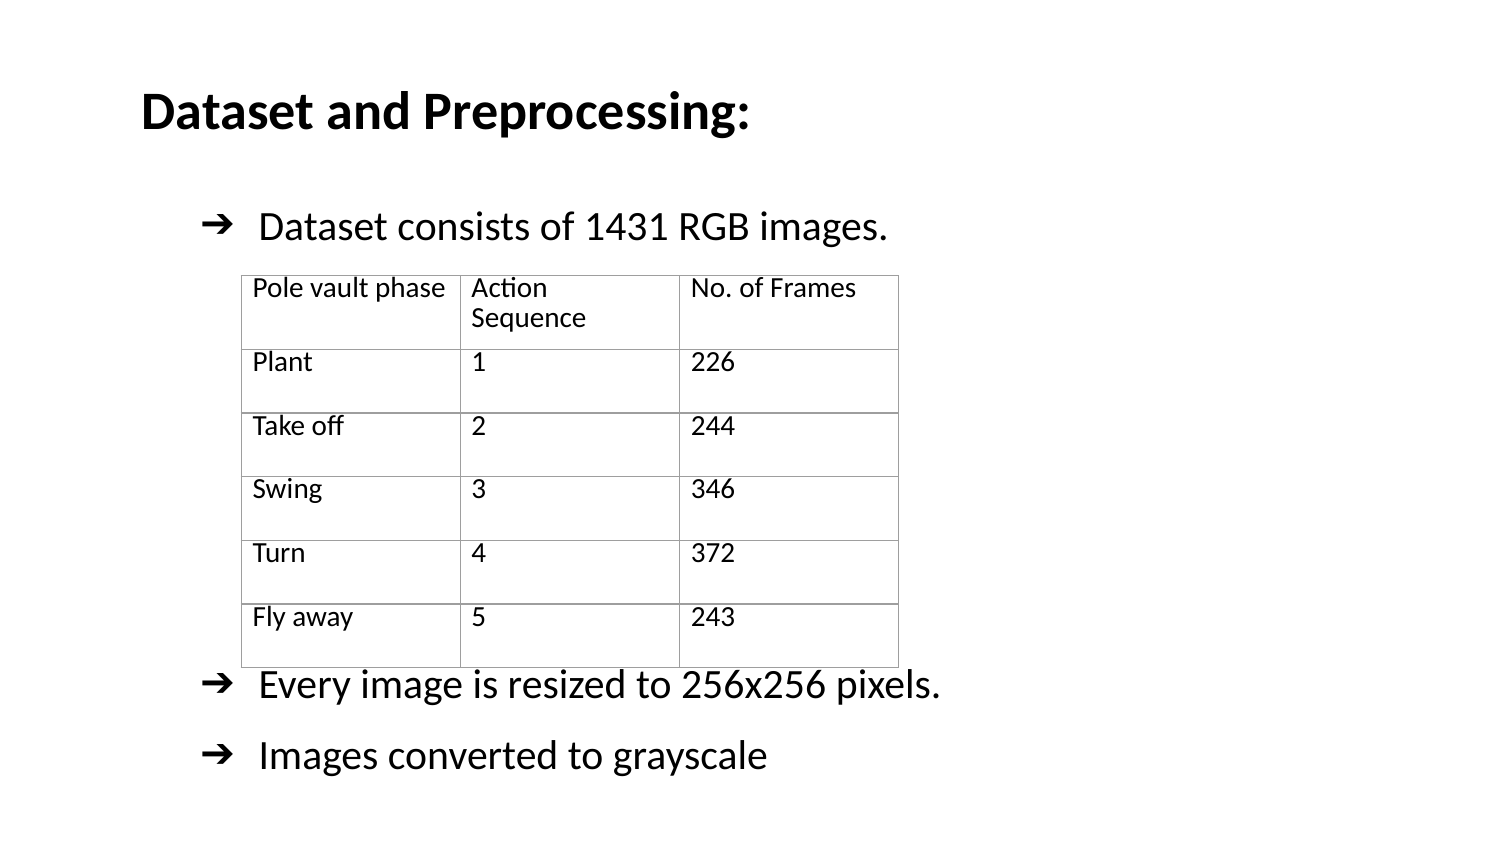

# Dataset and Preprocessing:
Dataset consists of 1431 RGB images.

Every image is resized to 256x256 pixels.
Images converted to grayscale
| Pole vault phase | Action Sequence | No. of Frames |
| --- | --- | --- |
| Plant | 1 | 226 |
| Take off | 2 | 244 |
| Swing | 3 | 346 |
| Turn | 4 | 372 |
| Fly away | 5 | 243 |
13